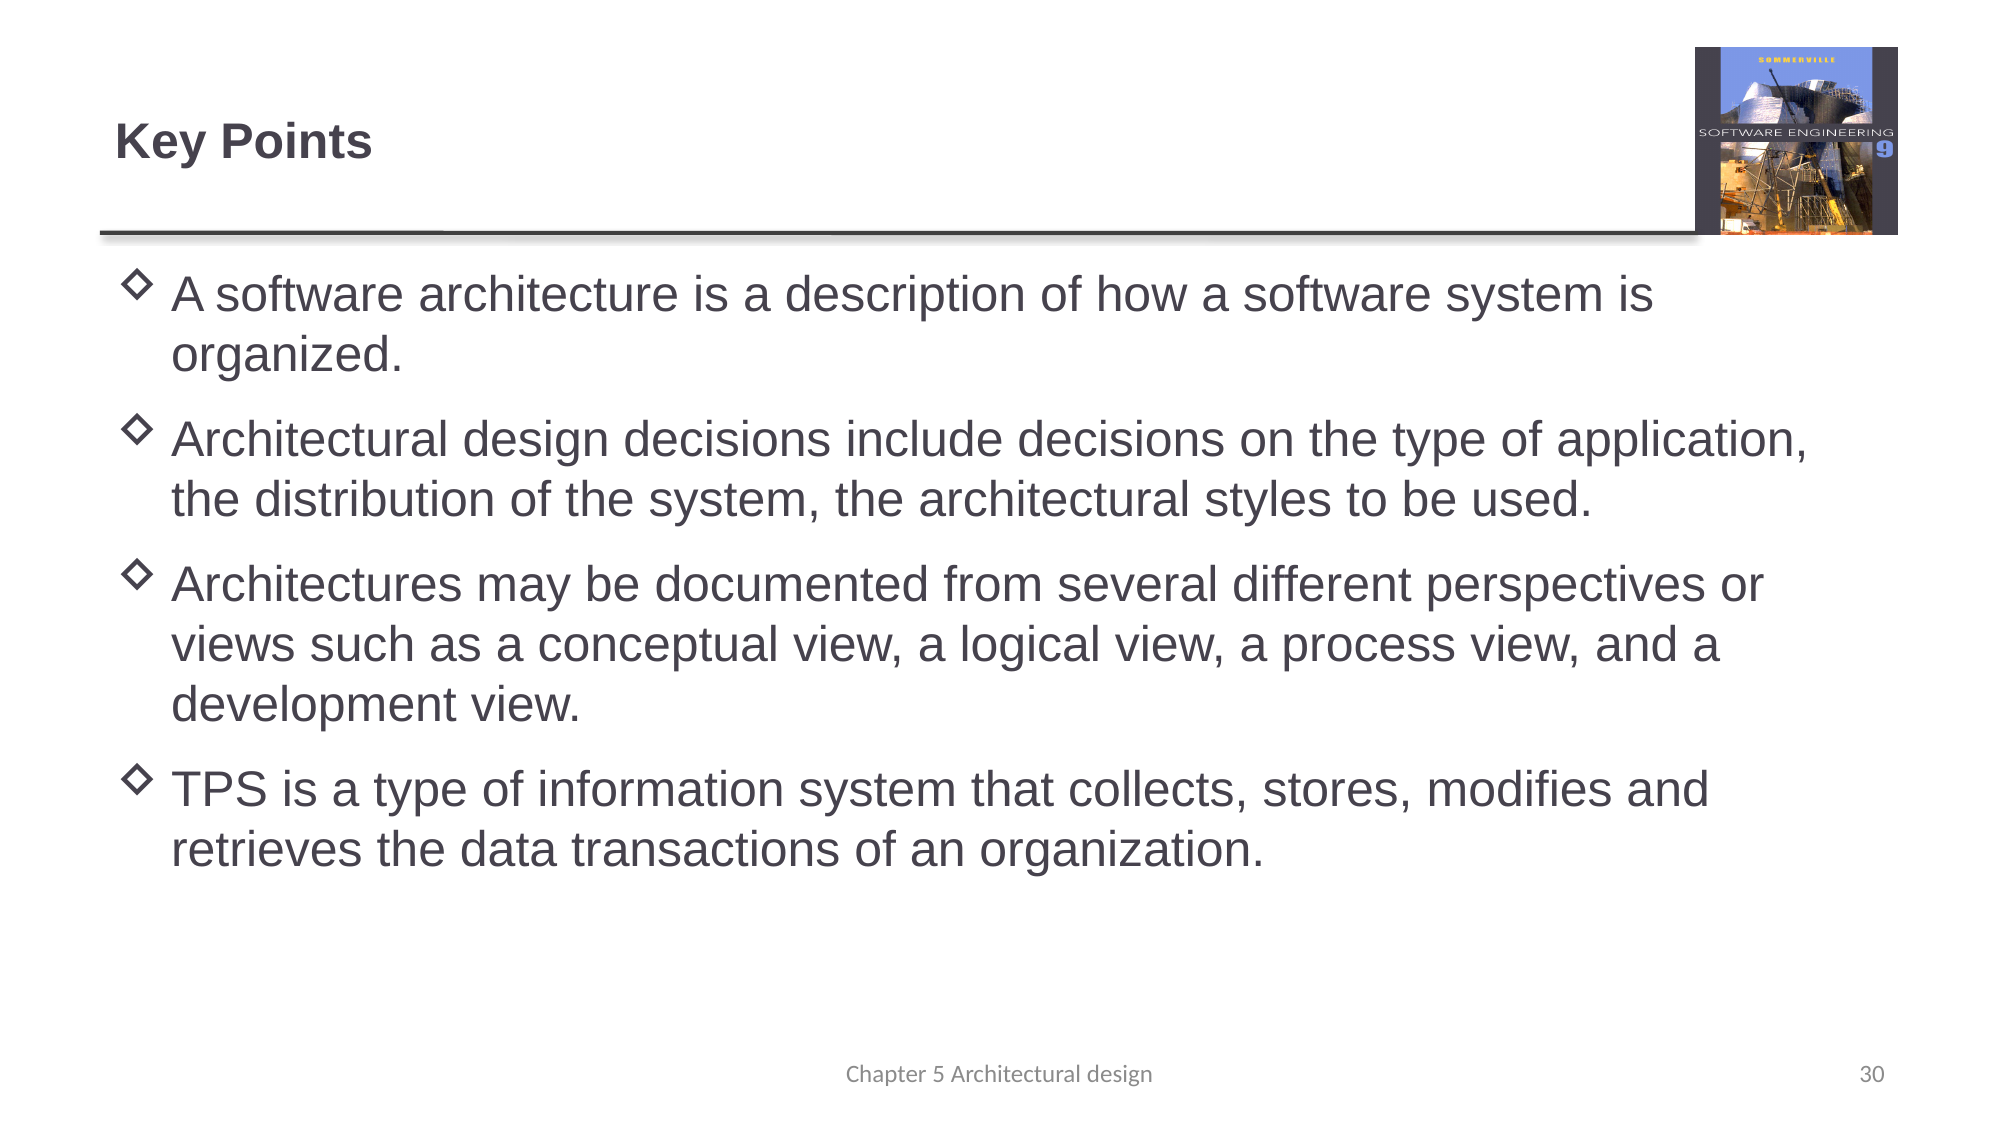

# Key Points
A software architecture is a description of how a software system is organized.
Architectural design decisions include decisions on the type of application, the distribution of the system, the architectural styles to be used.
Architectures may be documented from several different perspectives or views such as a conceptual view, a logical view, a process view, and a development view.
TPS is a type of information system that collects, stores, modifies and retrieves the data transactions of an organization.

Chapter 5 Architectural design
30